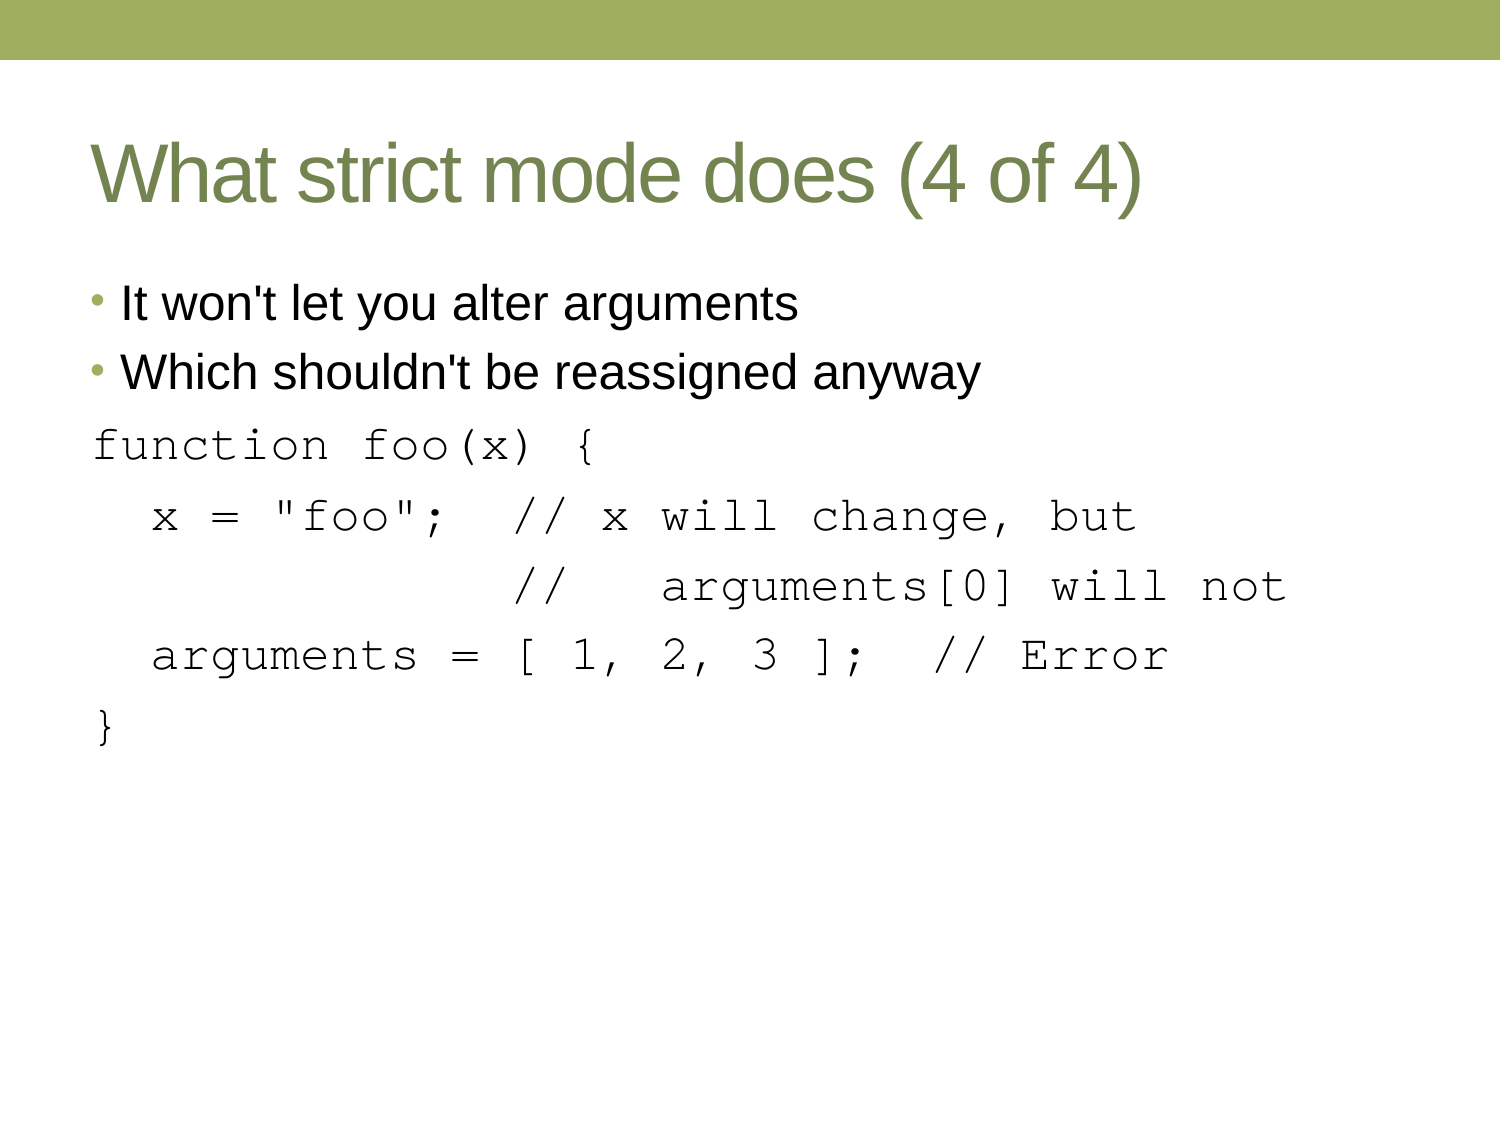

# What strict mode does (4 of 4)
It won't let you alter arguments
Which shouldn't be reassigned anyway
function foo(x) {
  x = "foo";  // x will change, but
              //   arguments[0] will not
  arguments = [ 1, 2, 3 ];  // Error
}